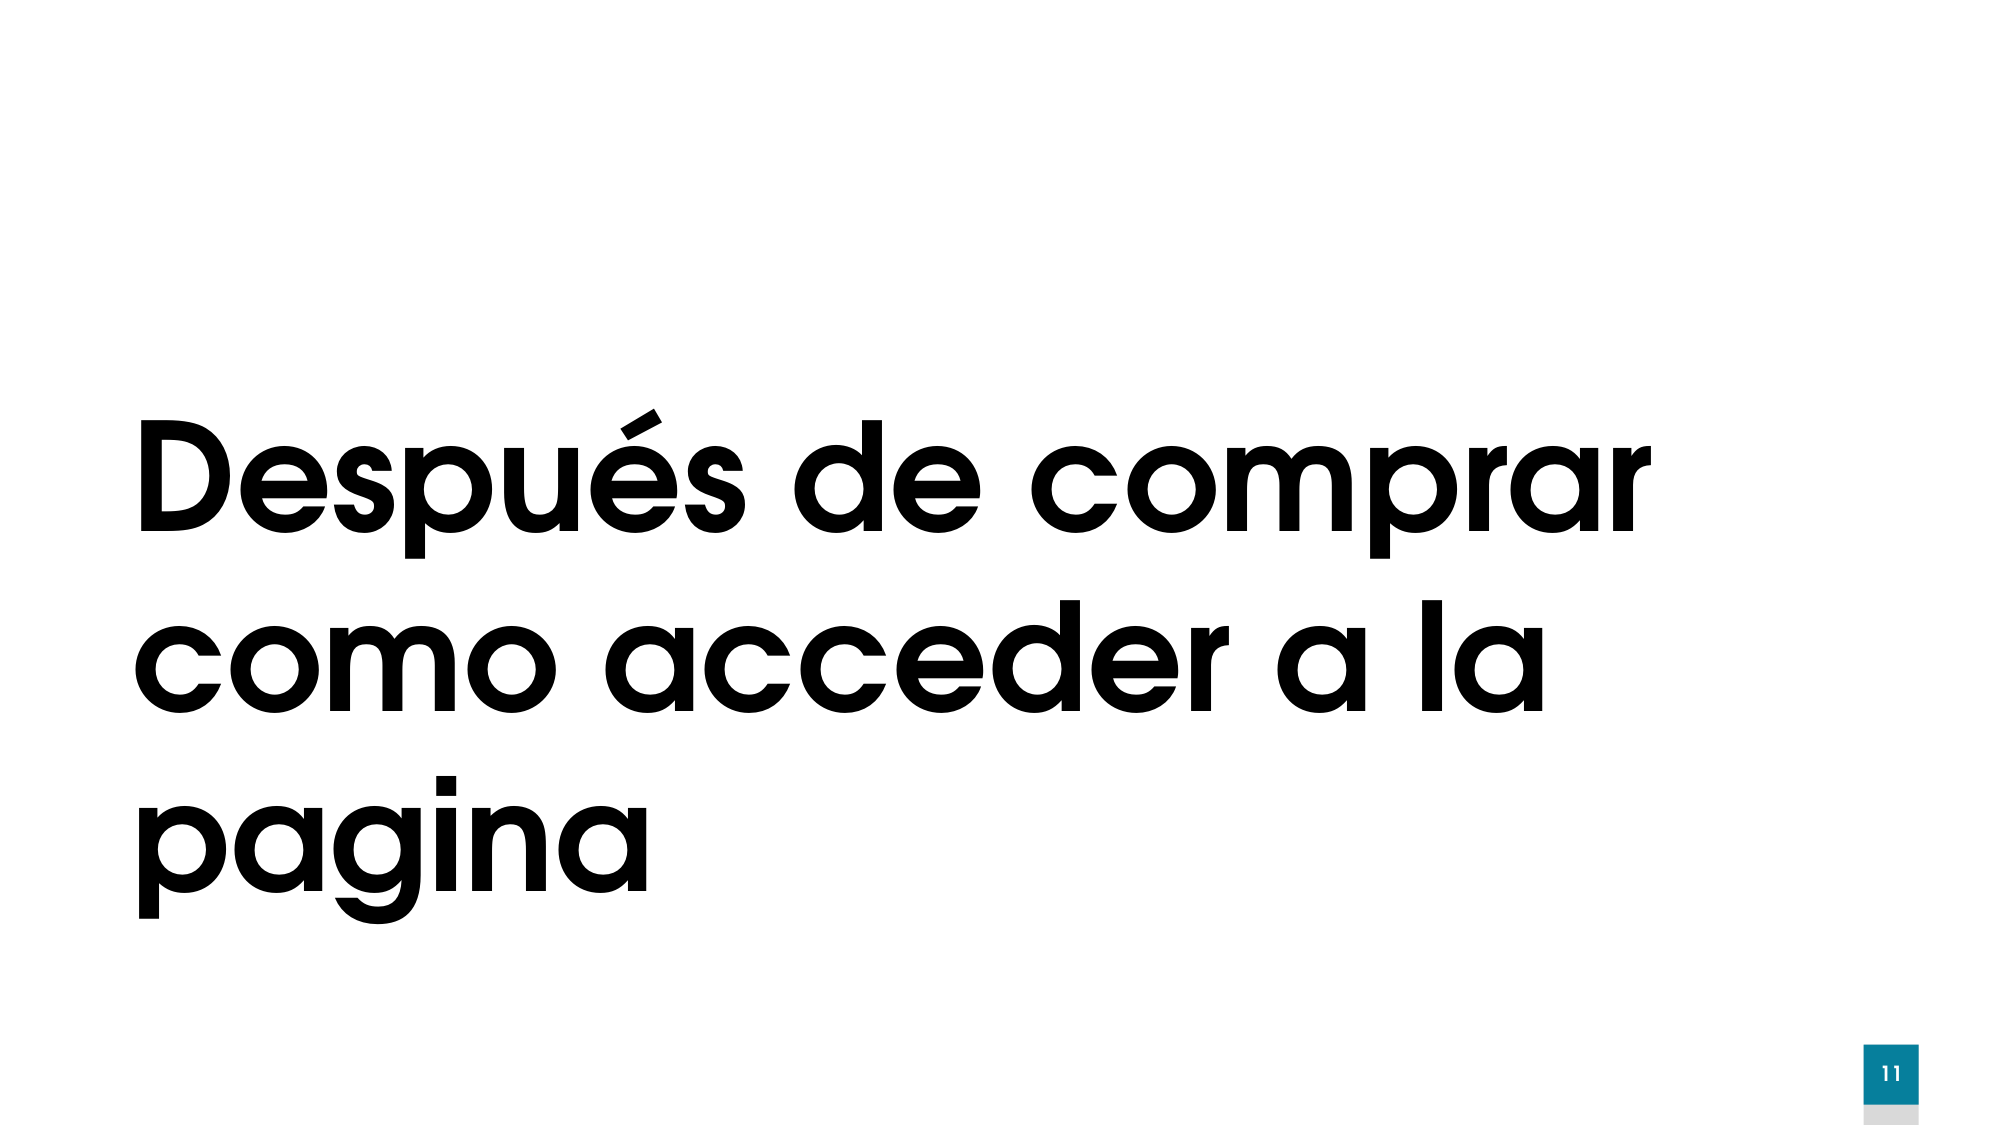

Después de comprar como acceder a la pagina